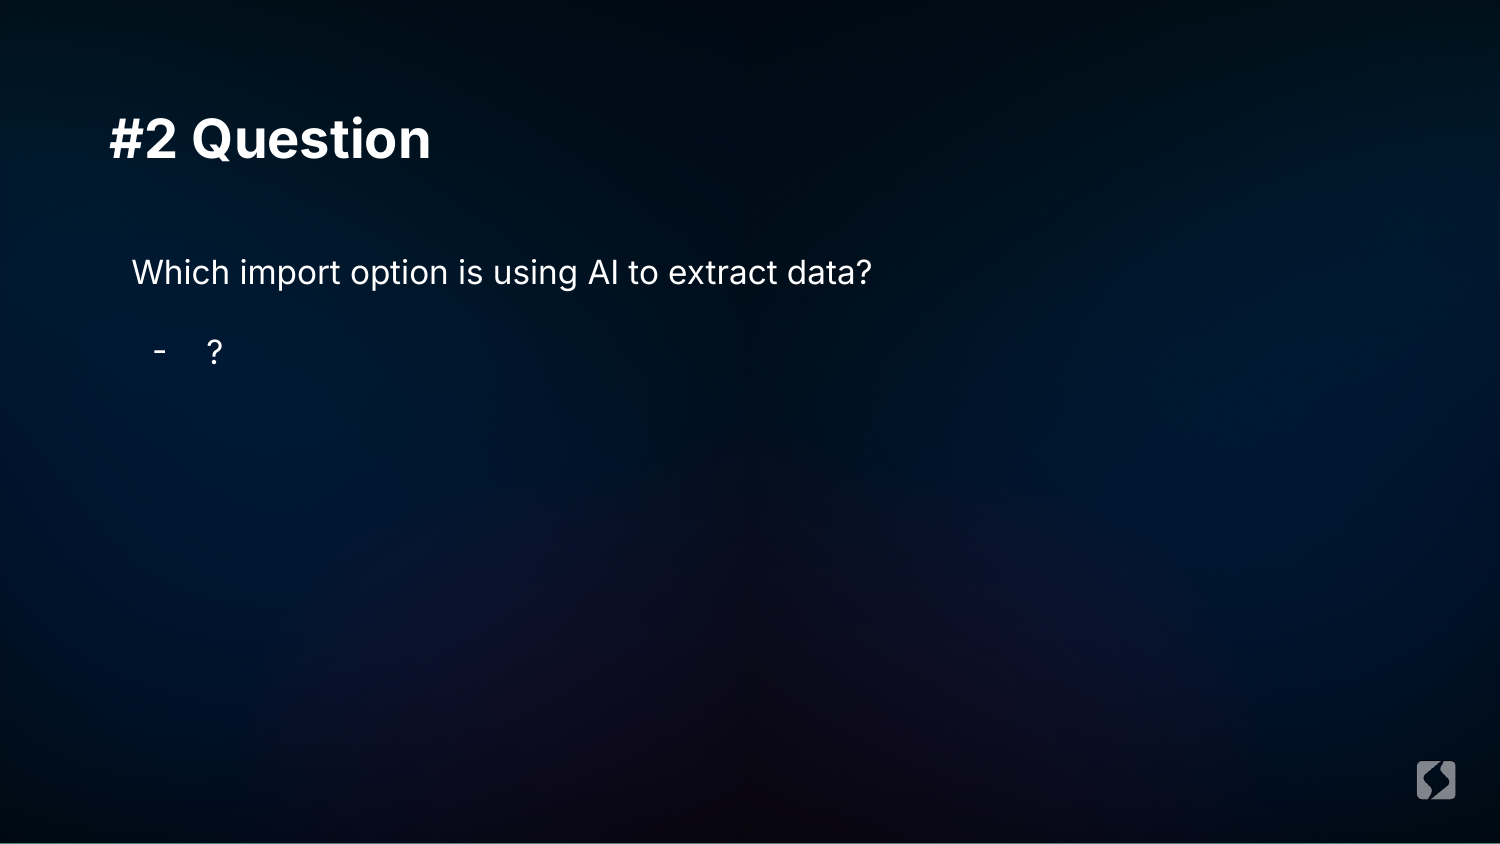

#2 Question
Which import option is using AI to extract data?

?